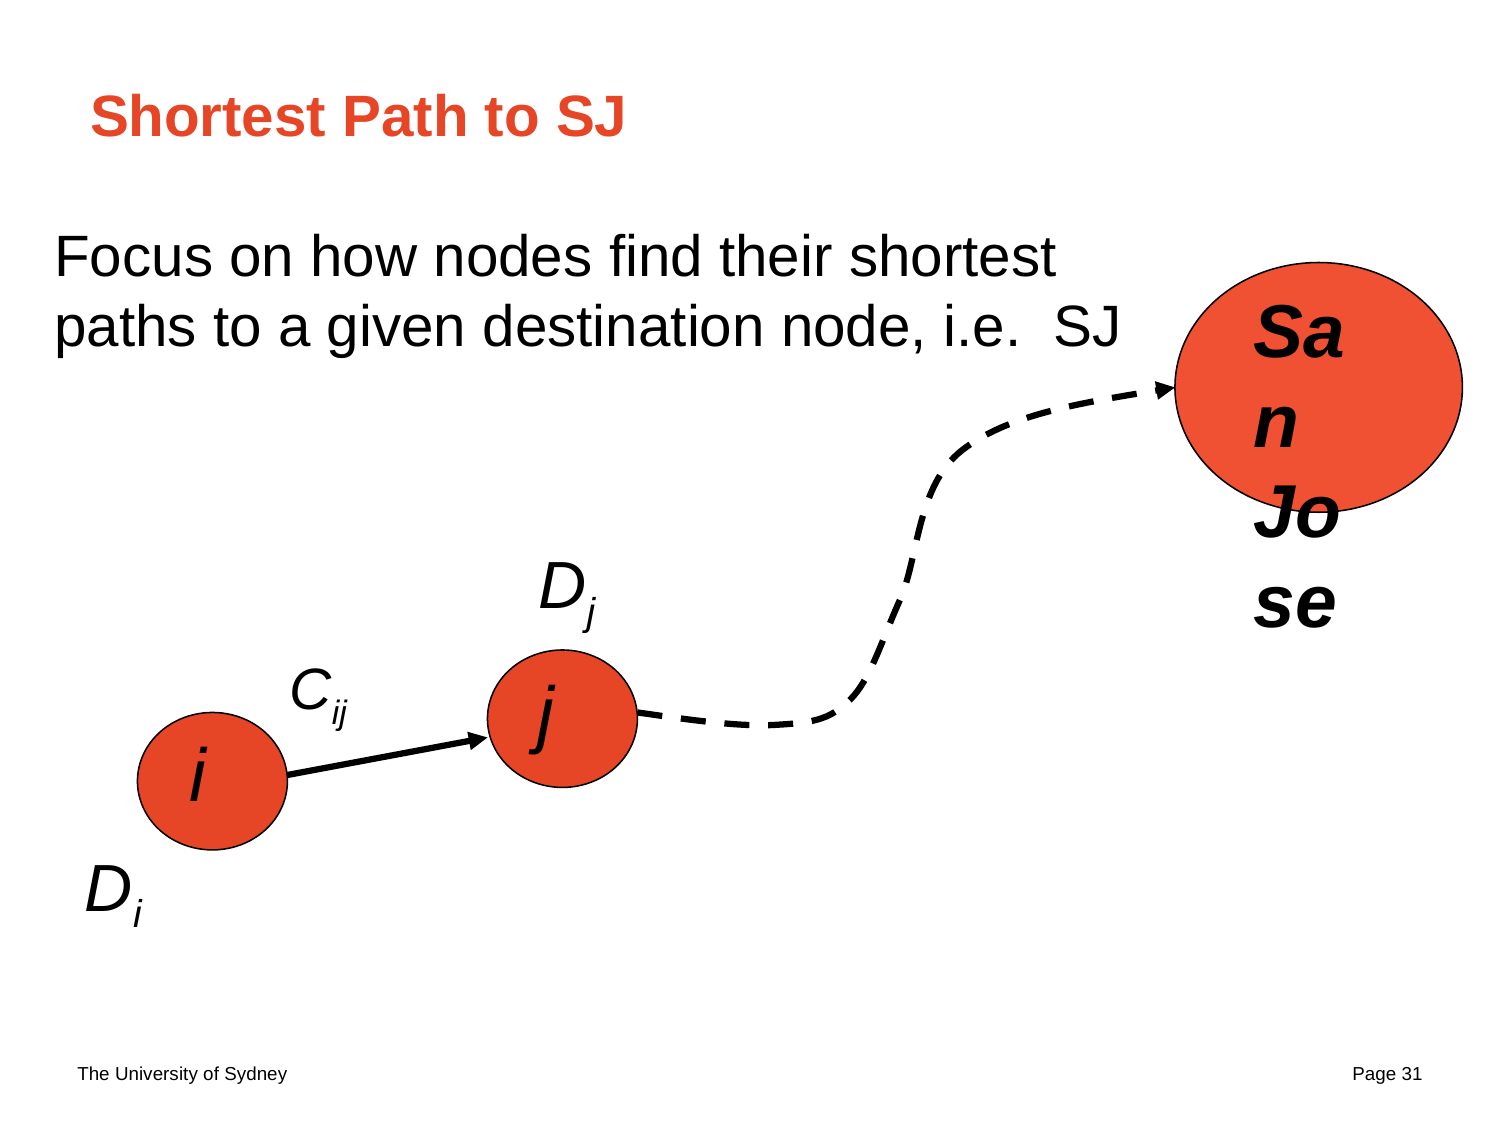

# Shortest Path to SJ
Focus on how nodes find their shortest paths to a given destination node, i.e.  SJ

San
Jose

Dj
Cij

j

i

Di